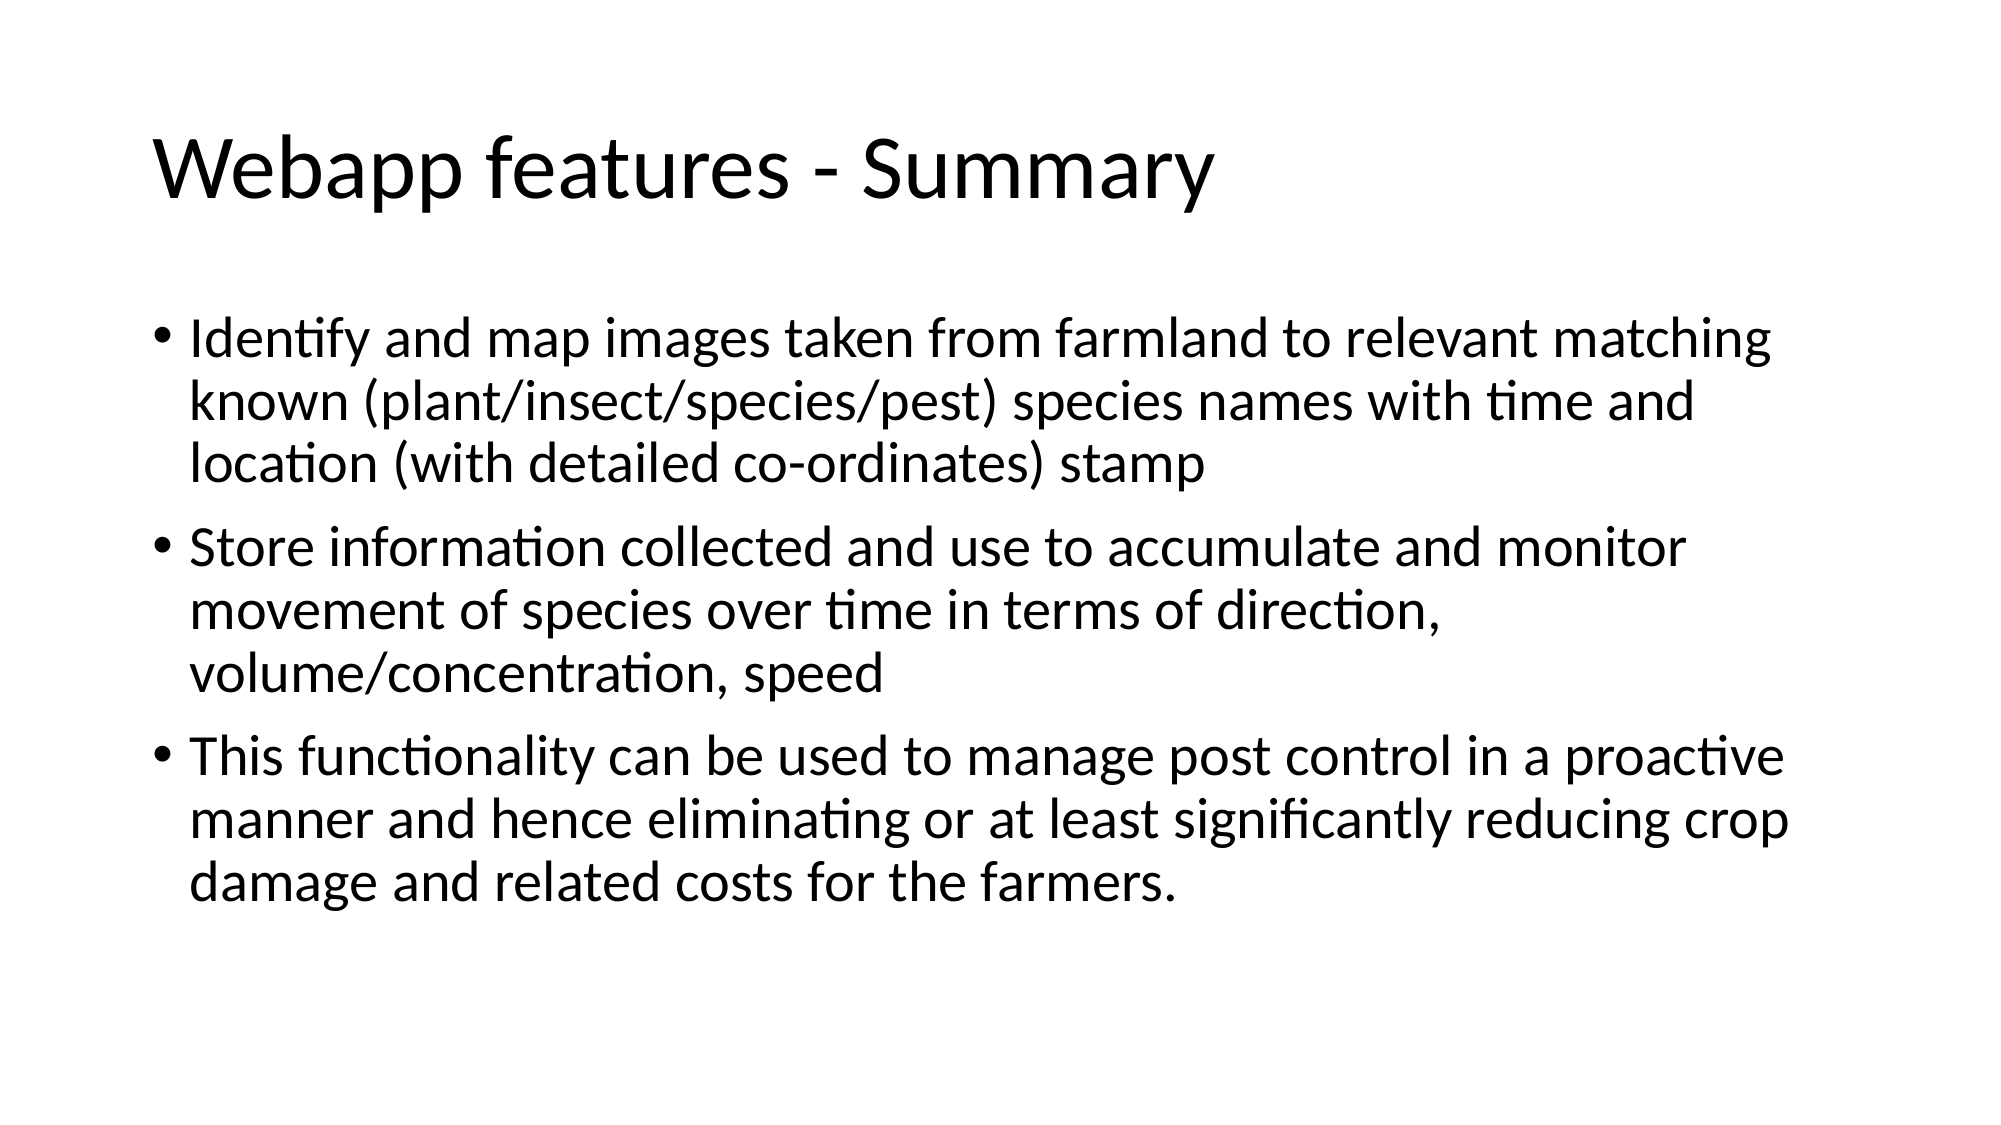

# Webapp features - Summary
Identify and map images taken from farmland to relevant matching known (plant/insect/species/pest) species names with time and location (with detailed co-ordinates) stamp
Store information collected and use to accumulate and monitor movement of species over time in terms of direction, volume/concentration, speed
This functionality can be used to manage post control in a proactive manner and hence eliminating or at least significantly reducing crop damage and related costs for the farmers.